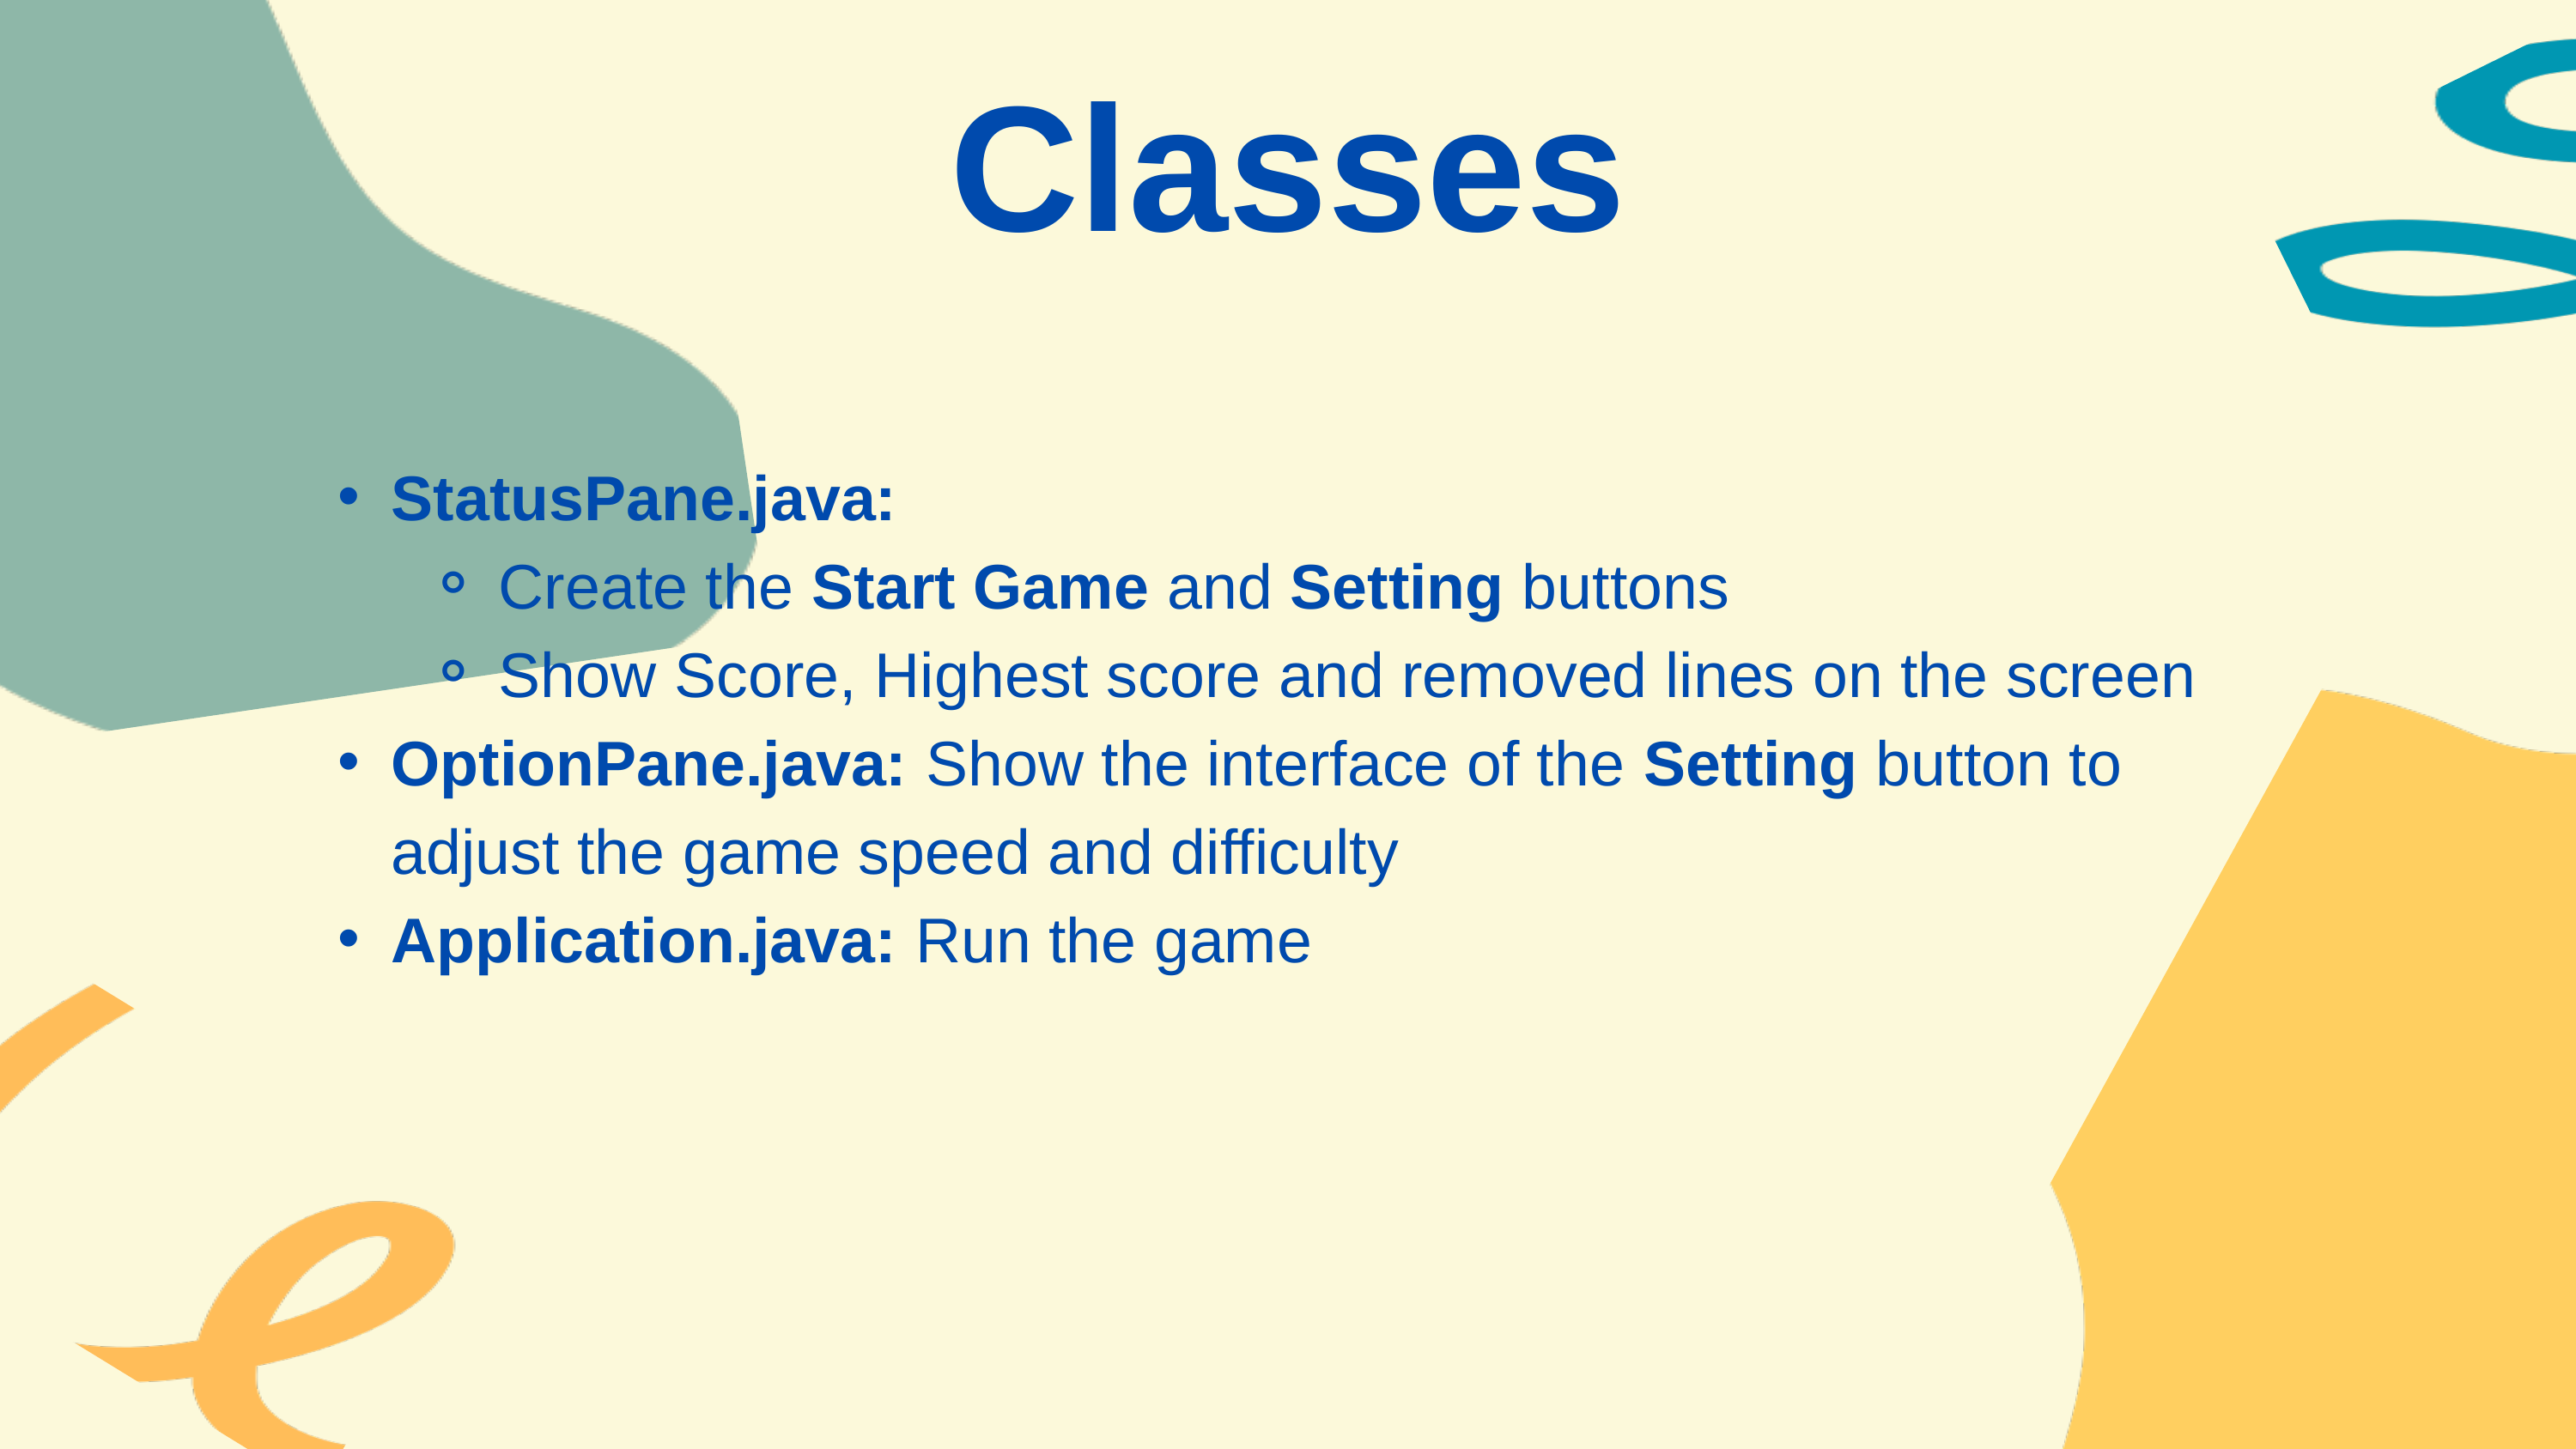

Classes
StatusPane.java:
Create the Start Game and Setting buttons
Show Score, Highest score and removed lines on the screen
OptionPane.java: Show the interface of the Setting button to adjust the game speed and difficulty
Application.java: Run the game